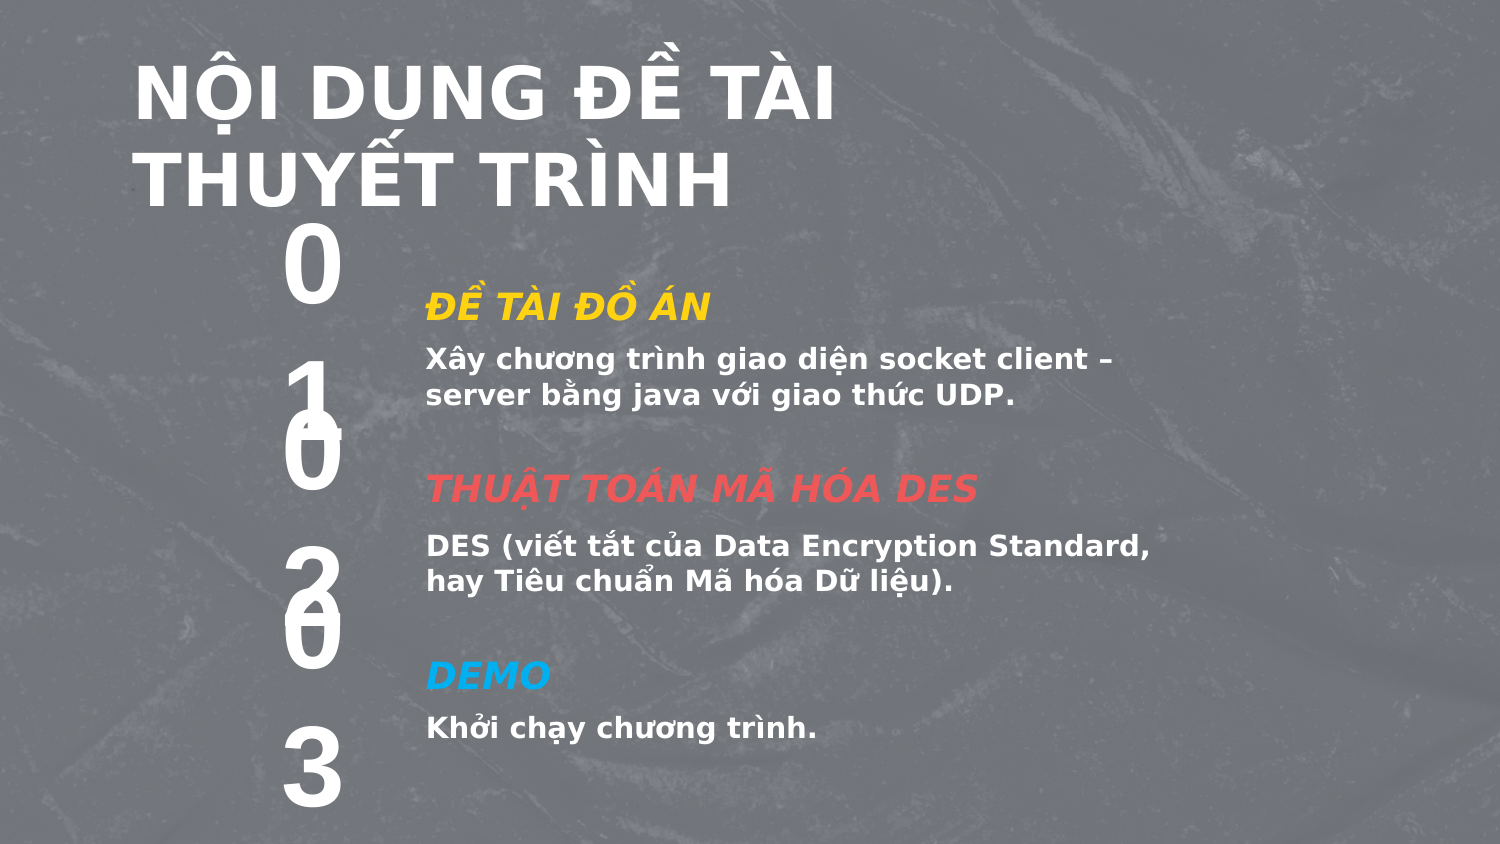

NỘI DUNG ĐỀ TÀI THUYẾT TRÌNH
# ĐỀ TÀI ĐỒ ÁN
01
Xây chương trình giao diện socket client – server bằng java với giao thức UDP.

THUẬT TOÁN MÃ HÓA DES
02
DES (viết tắt của Data Encryption Standard, hay Tiêu chuẩn Mã hóa Dữ liệu).
03
DEMO
Khởi chạy chương trình.